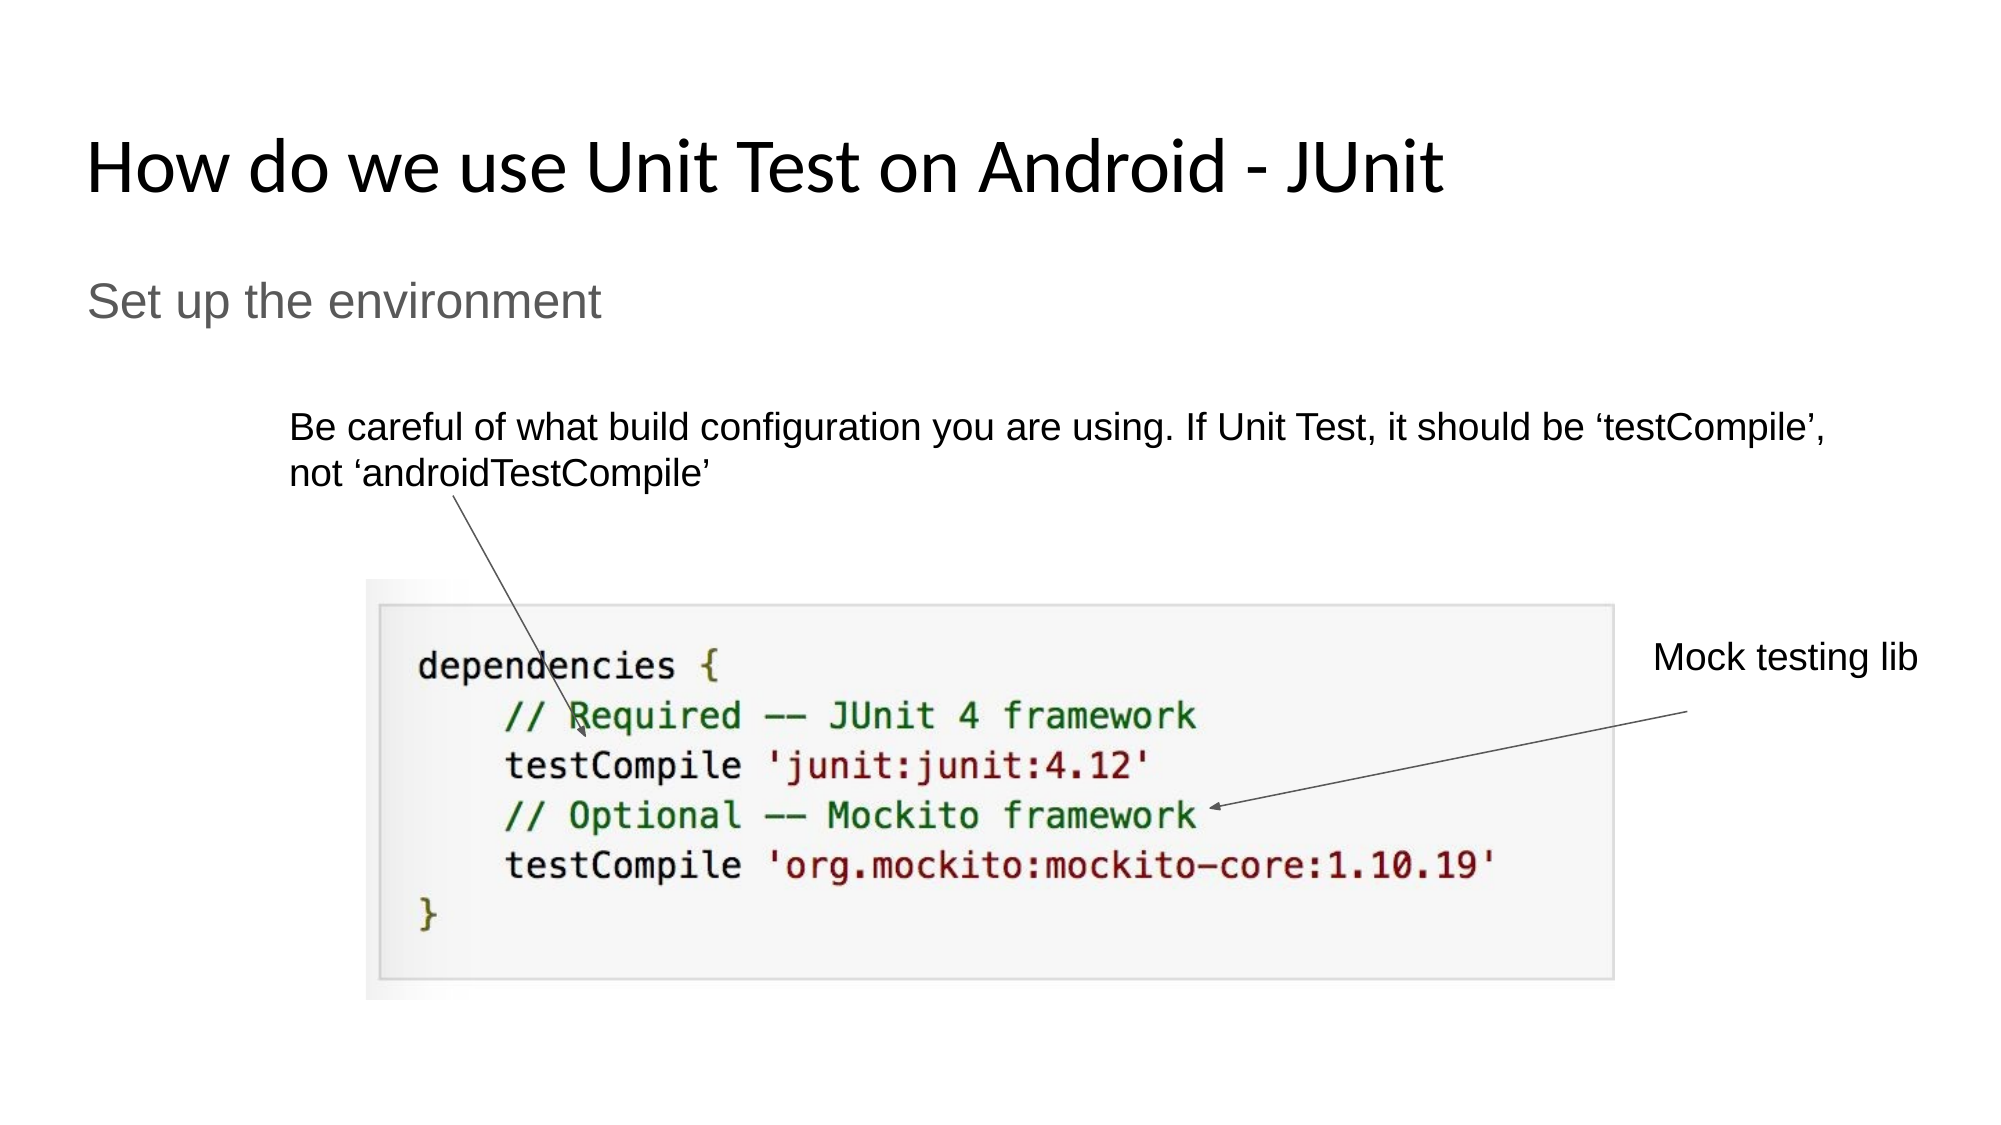

# How do we use Unit Test on Android - JUnit
Set up the environment

Be careful of what build configuration you are using. If Unit Test, it should be ‘testCompile’,  not ‘androidTestCompile’

Mock testing lib